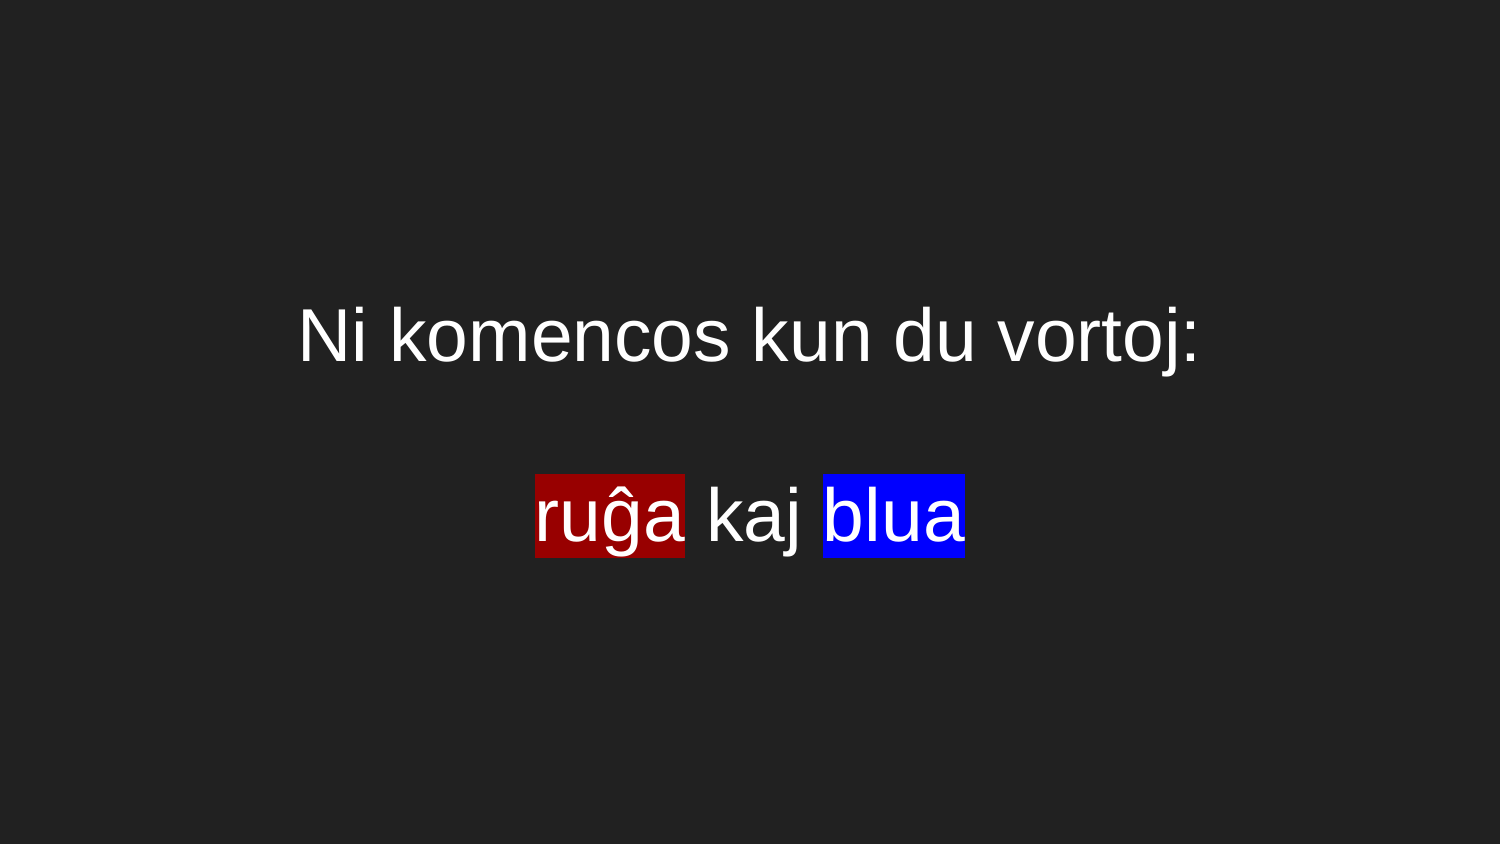

# Ni komencos kun du vortoj:

ruĝa kaj blua